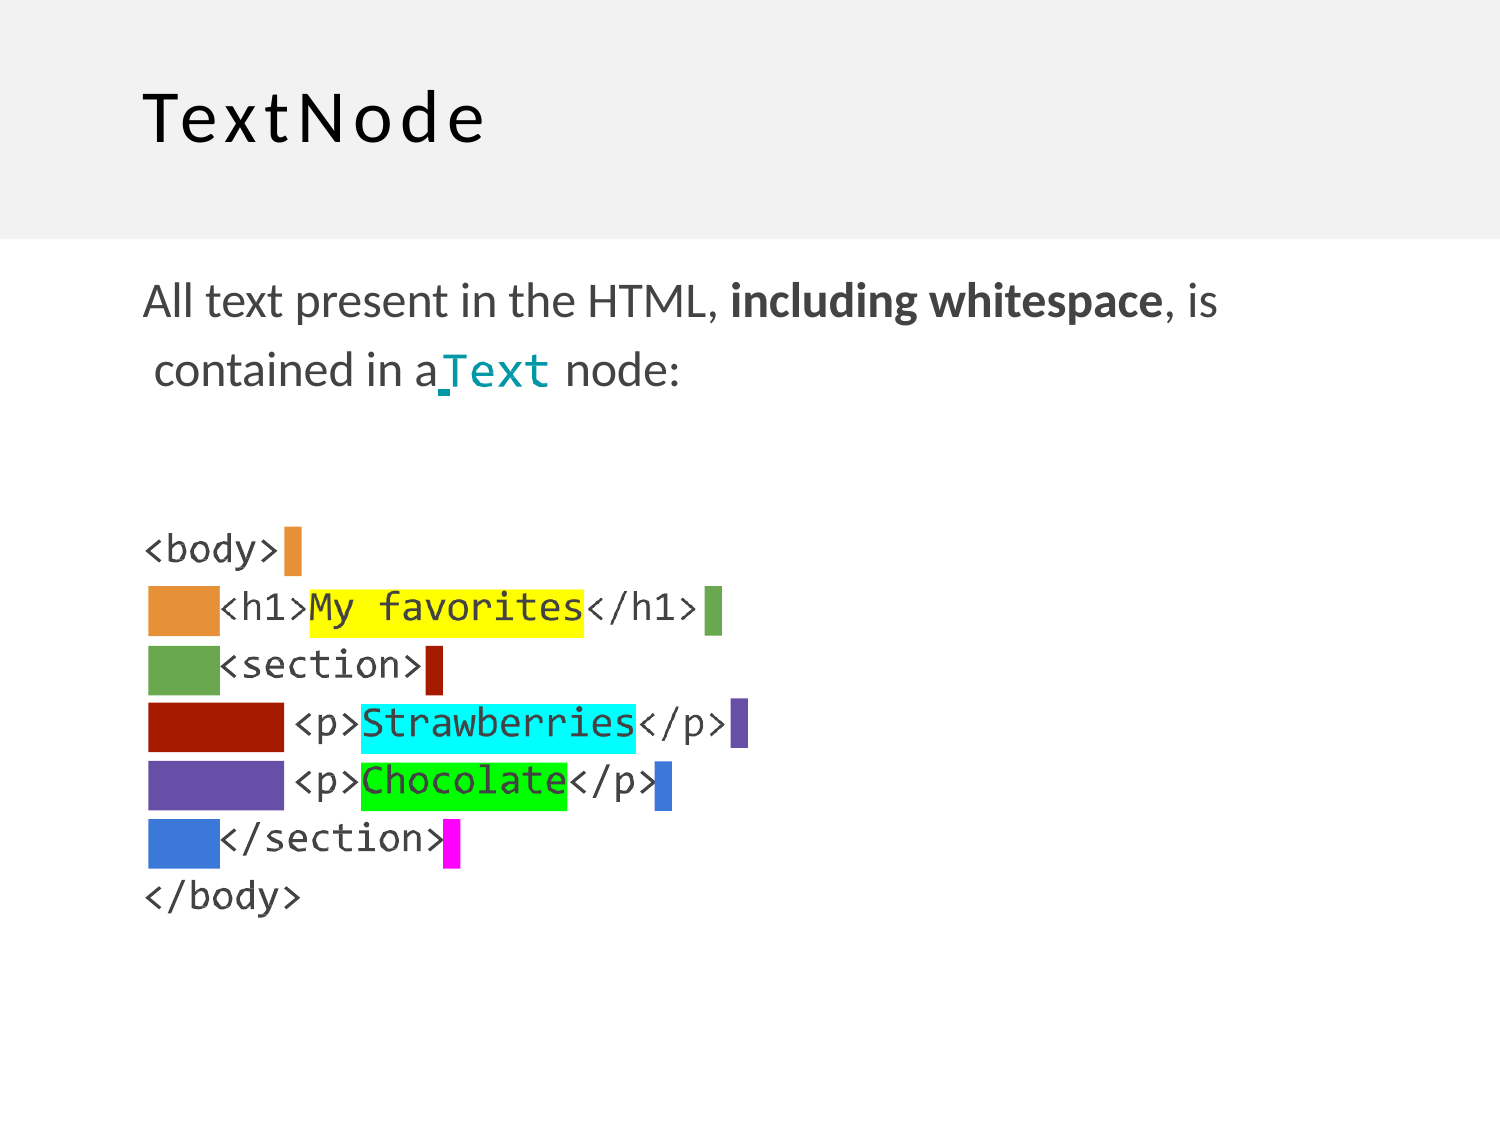

TextNode
All text present in the HTML, including whitespace, is  contained in a 	node: